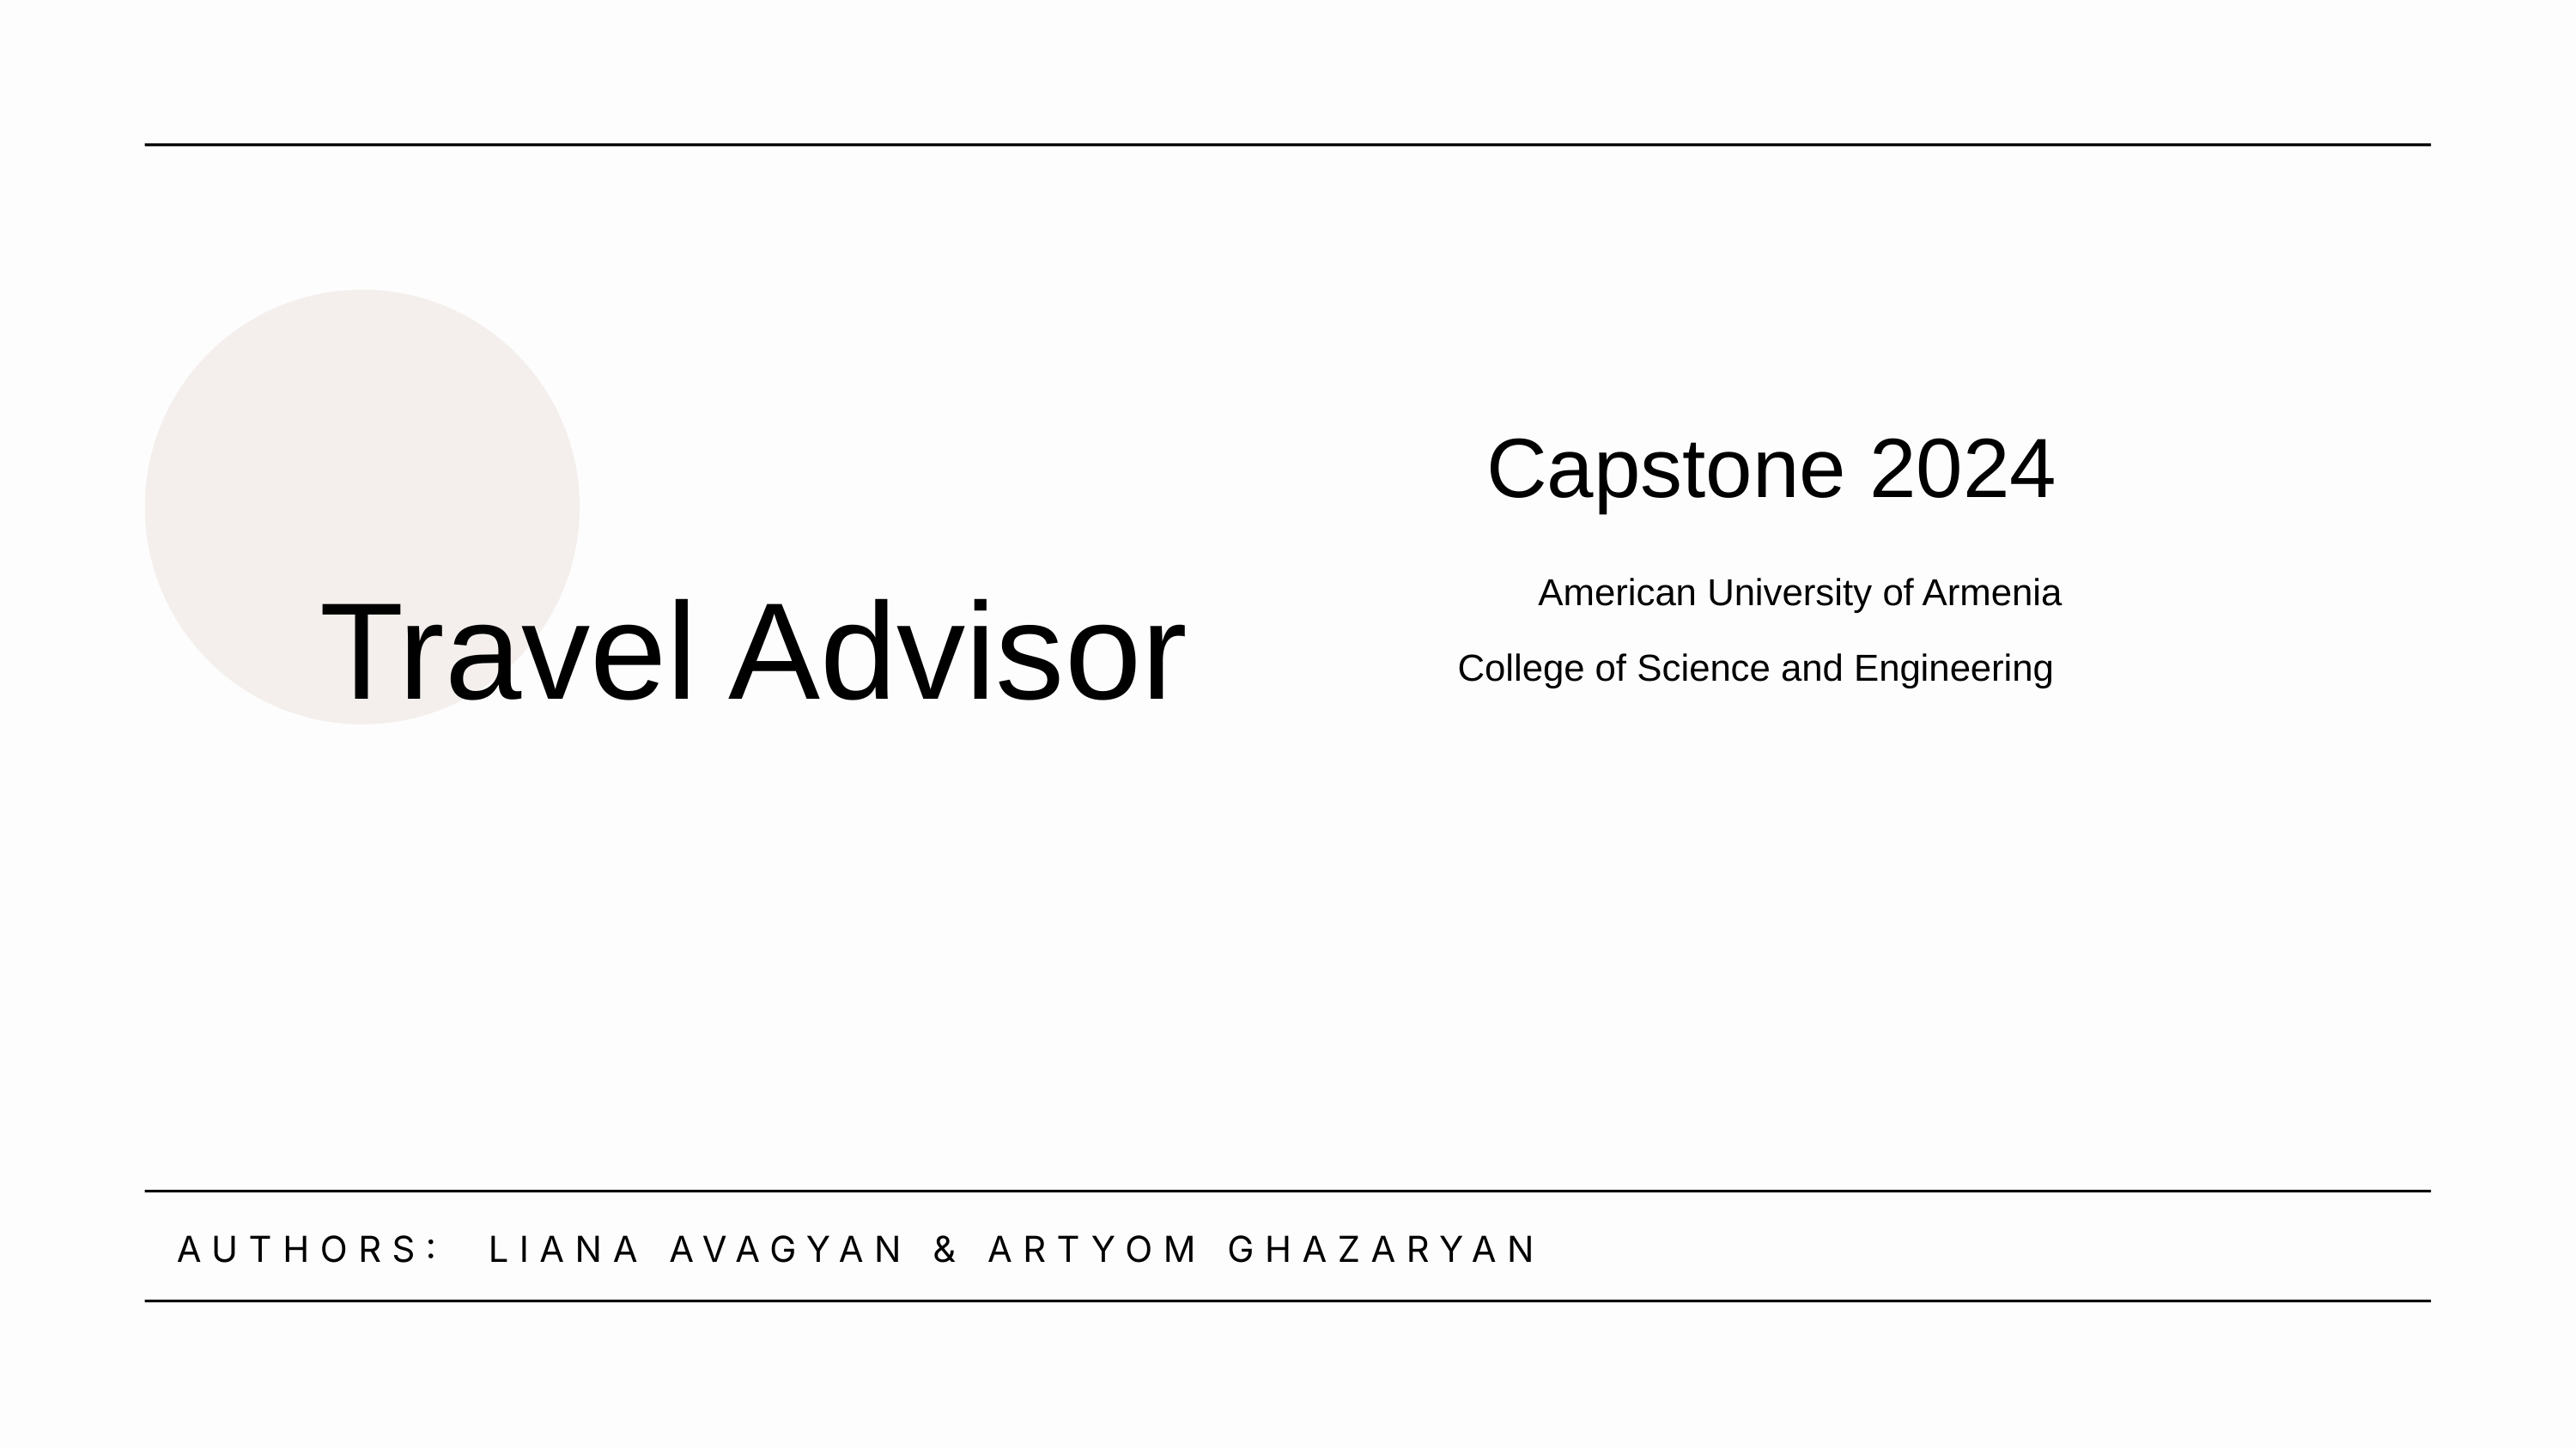

Capstone 2024
Travel Advisor
American University of Armenia
College of Science and Engineering

AUTHORS:  LIANA AVAGYAN & ARTYOM GHAZARYAN